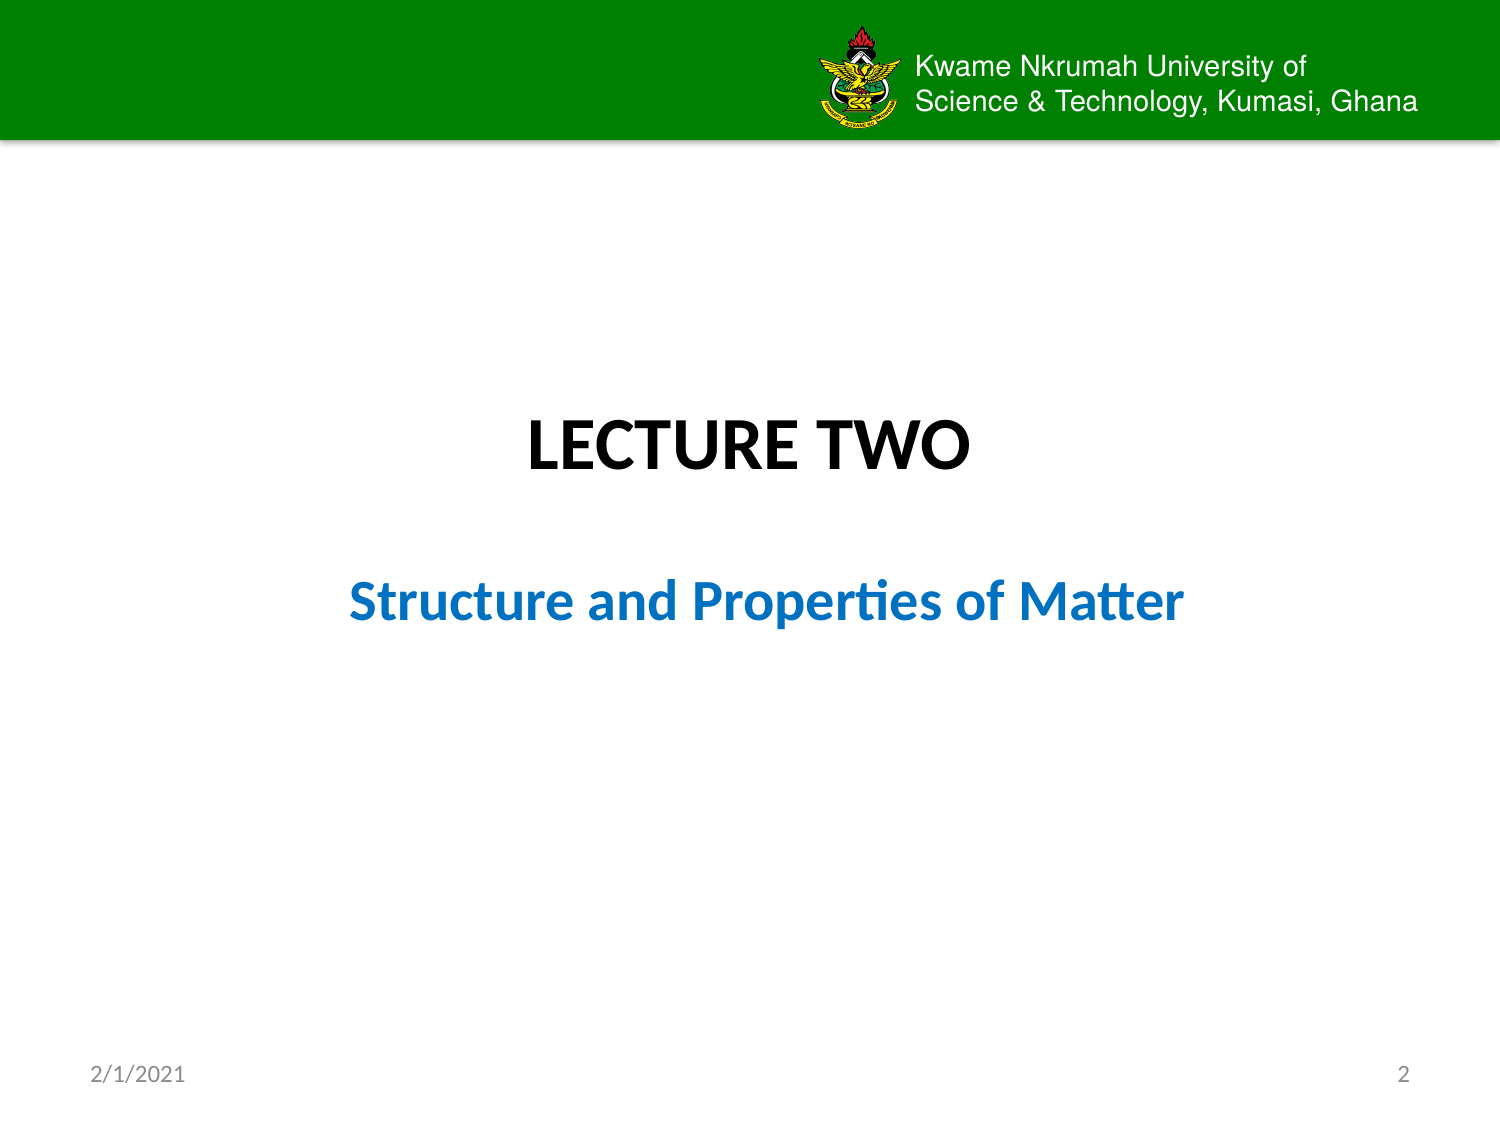

#
LECTURE TWO
Structure and Properties of Matter
2/1/2021
2